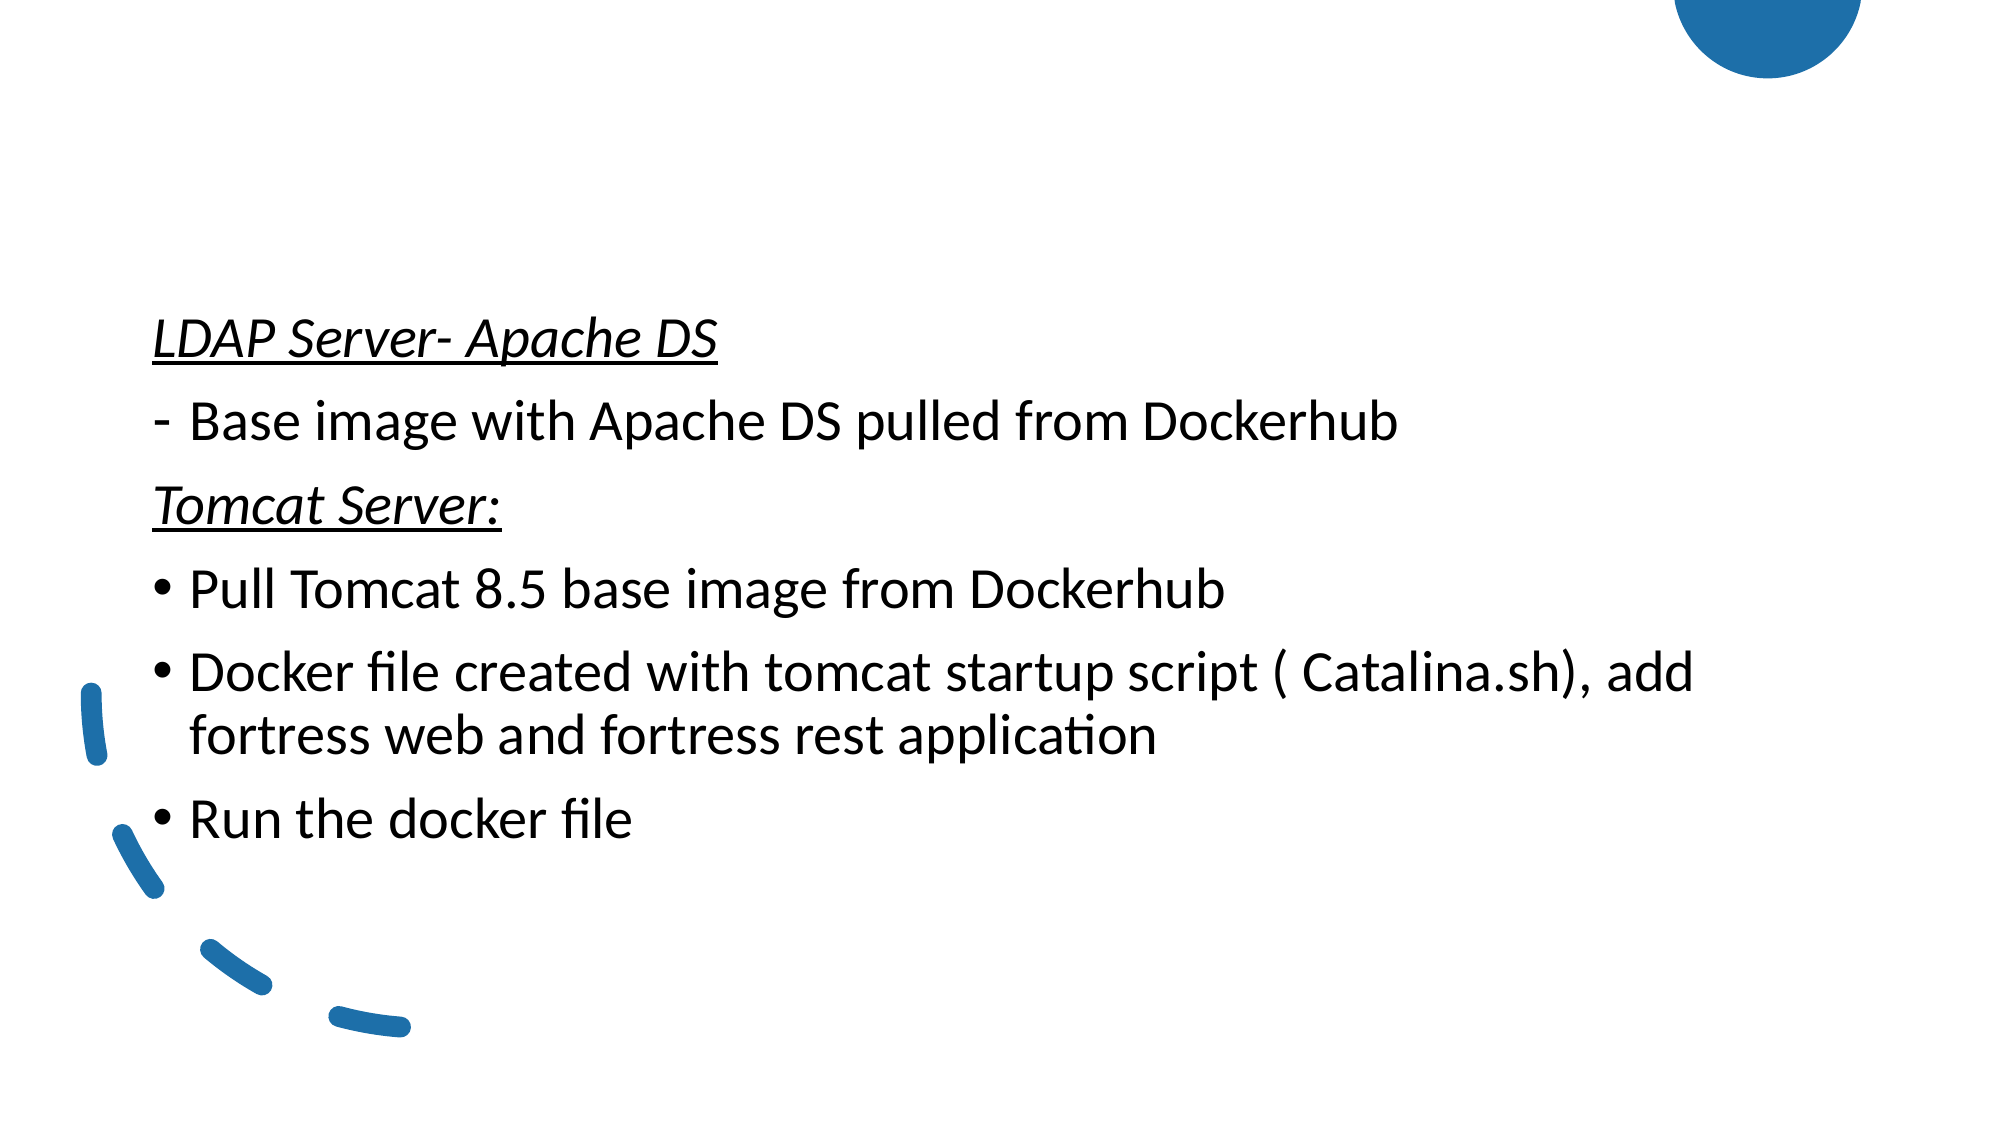

LDAP Server- Apache DS
Base image with Apache DS pulled from Dockerhub
Tomcat Server:
Pull Tomcat 8.5 base image from Dockerhub
Docker file created with tomcat startup script ( Catalina.sh), add fortress web and fortress rest application
Run the docker file